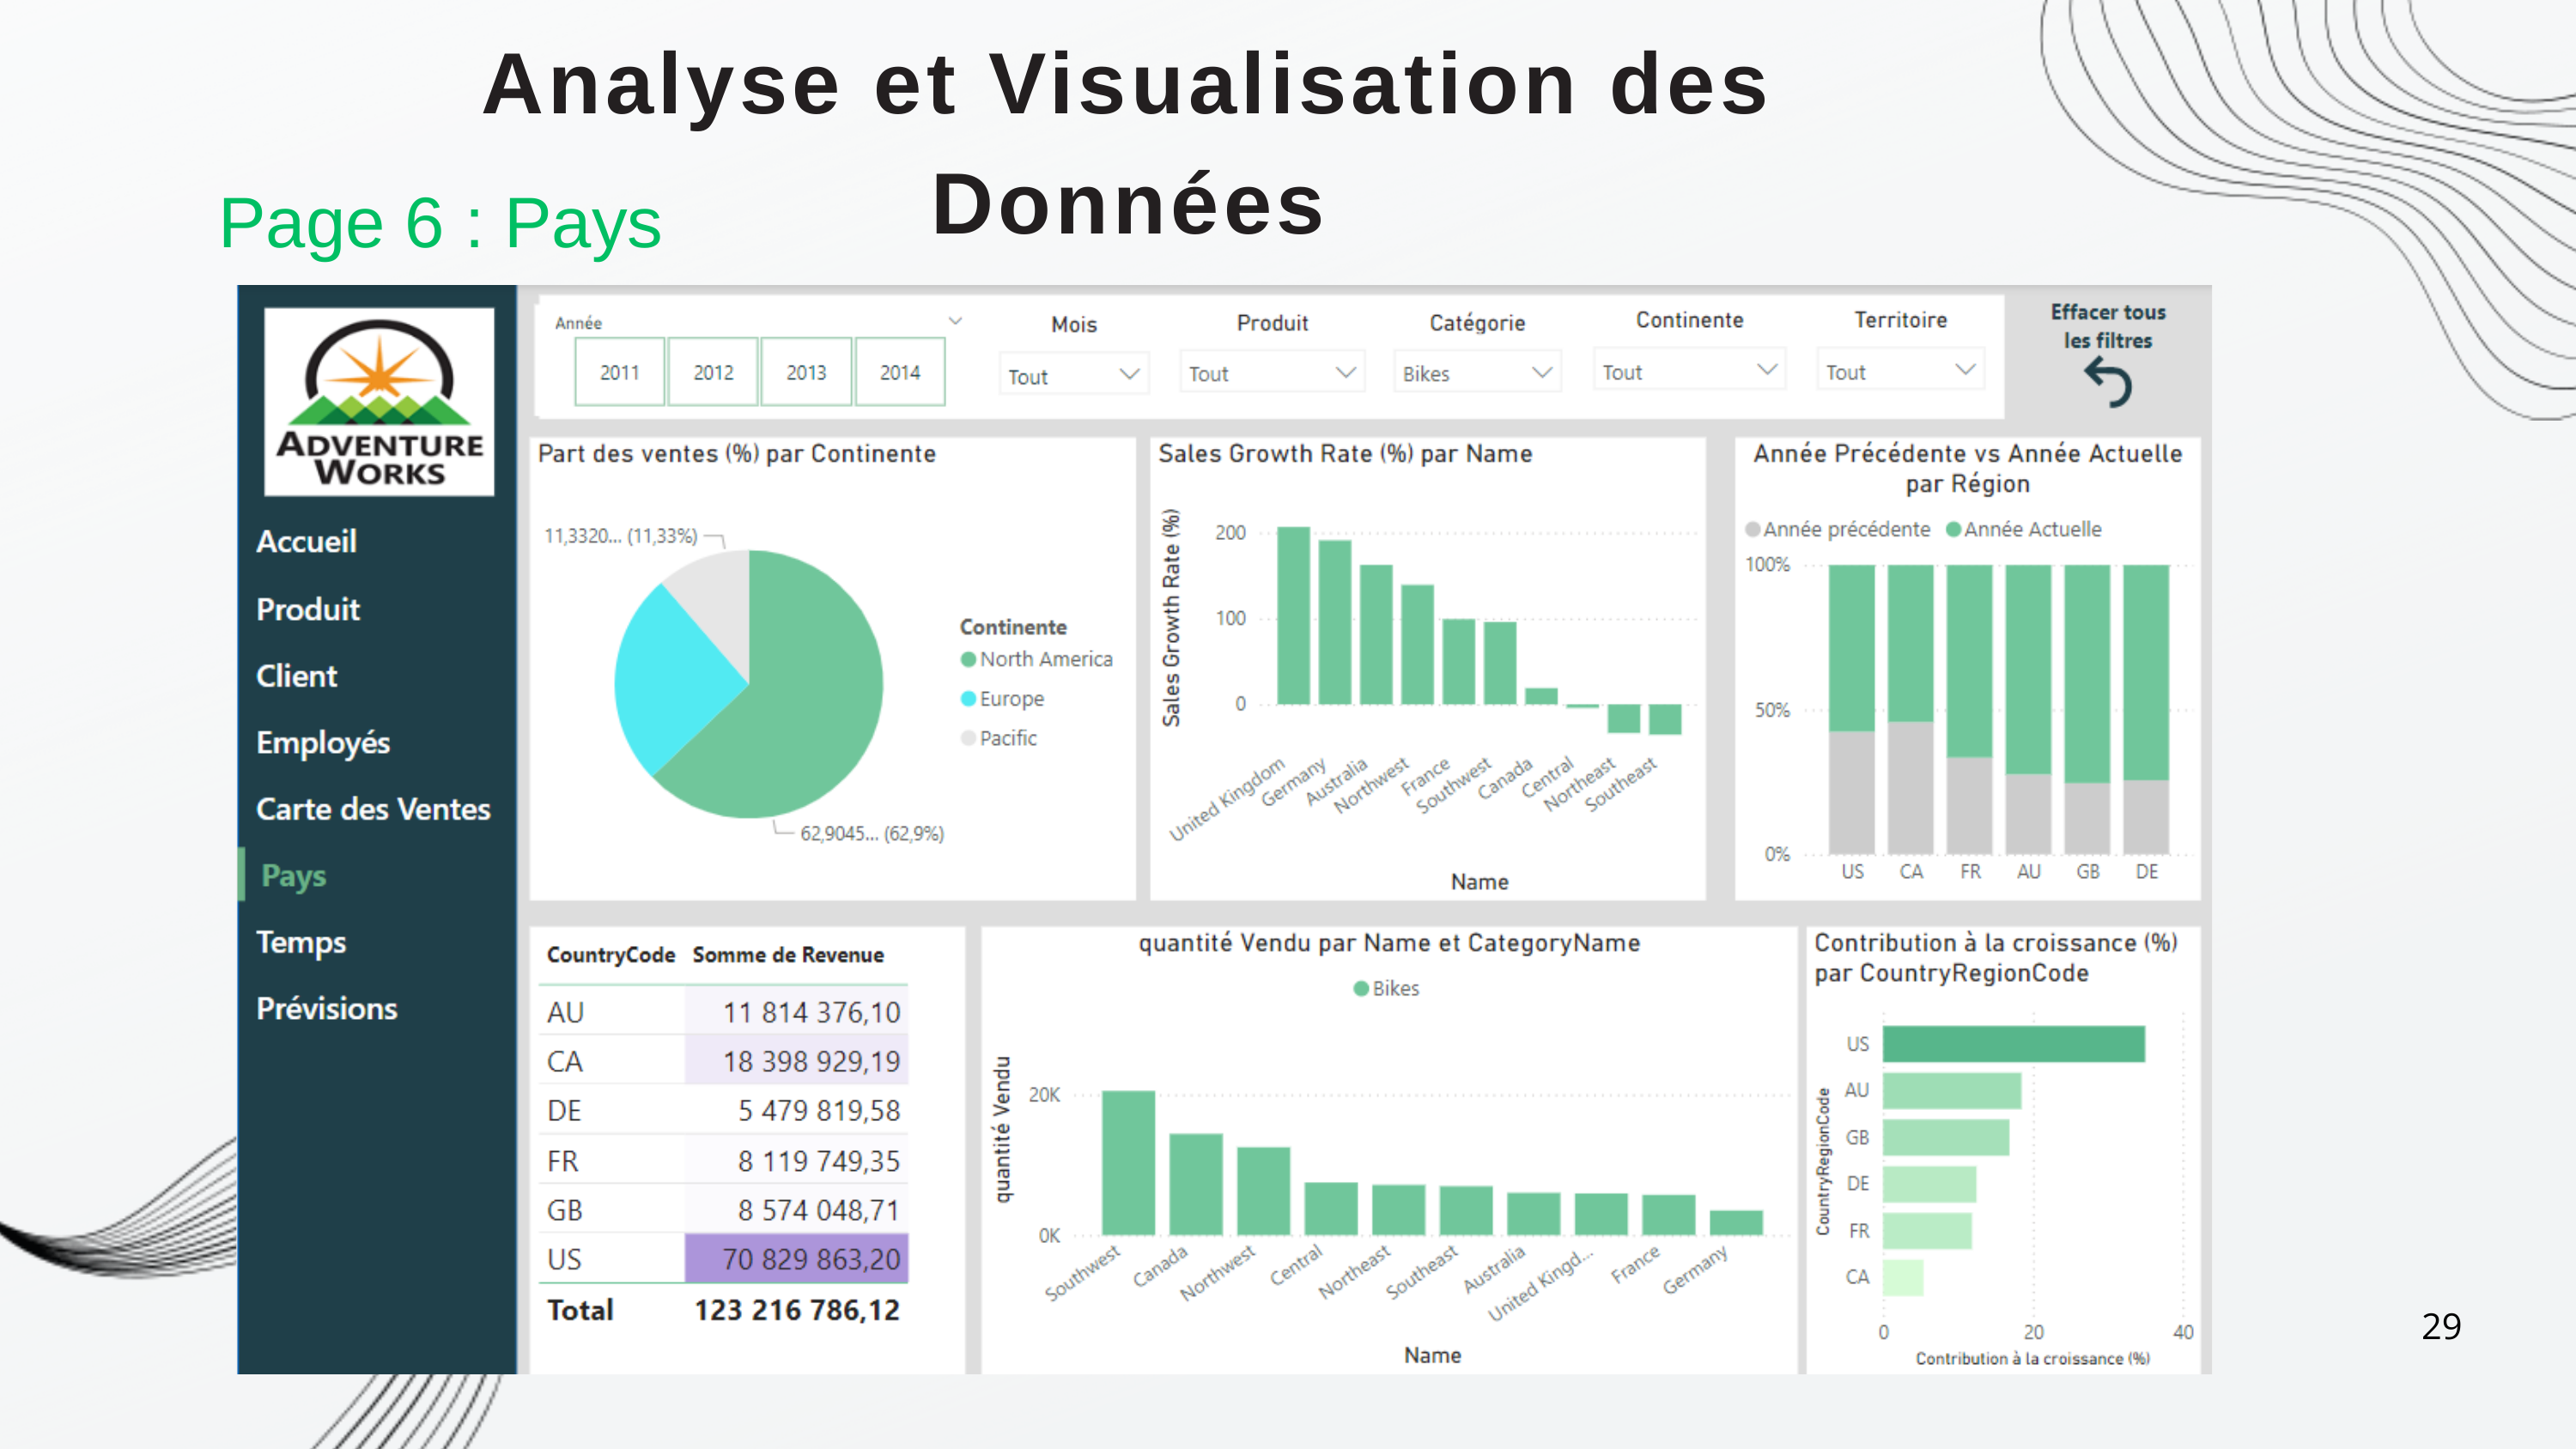

Analyse et Visualisation des Données
Page 6 : Pays

29